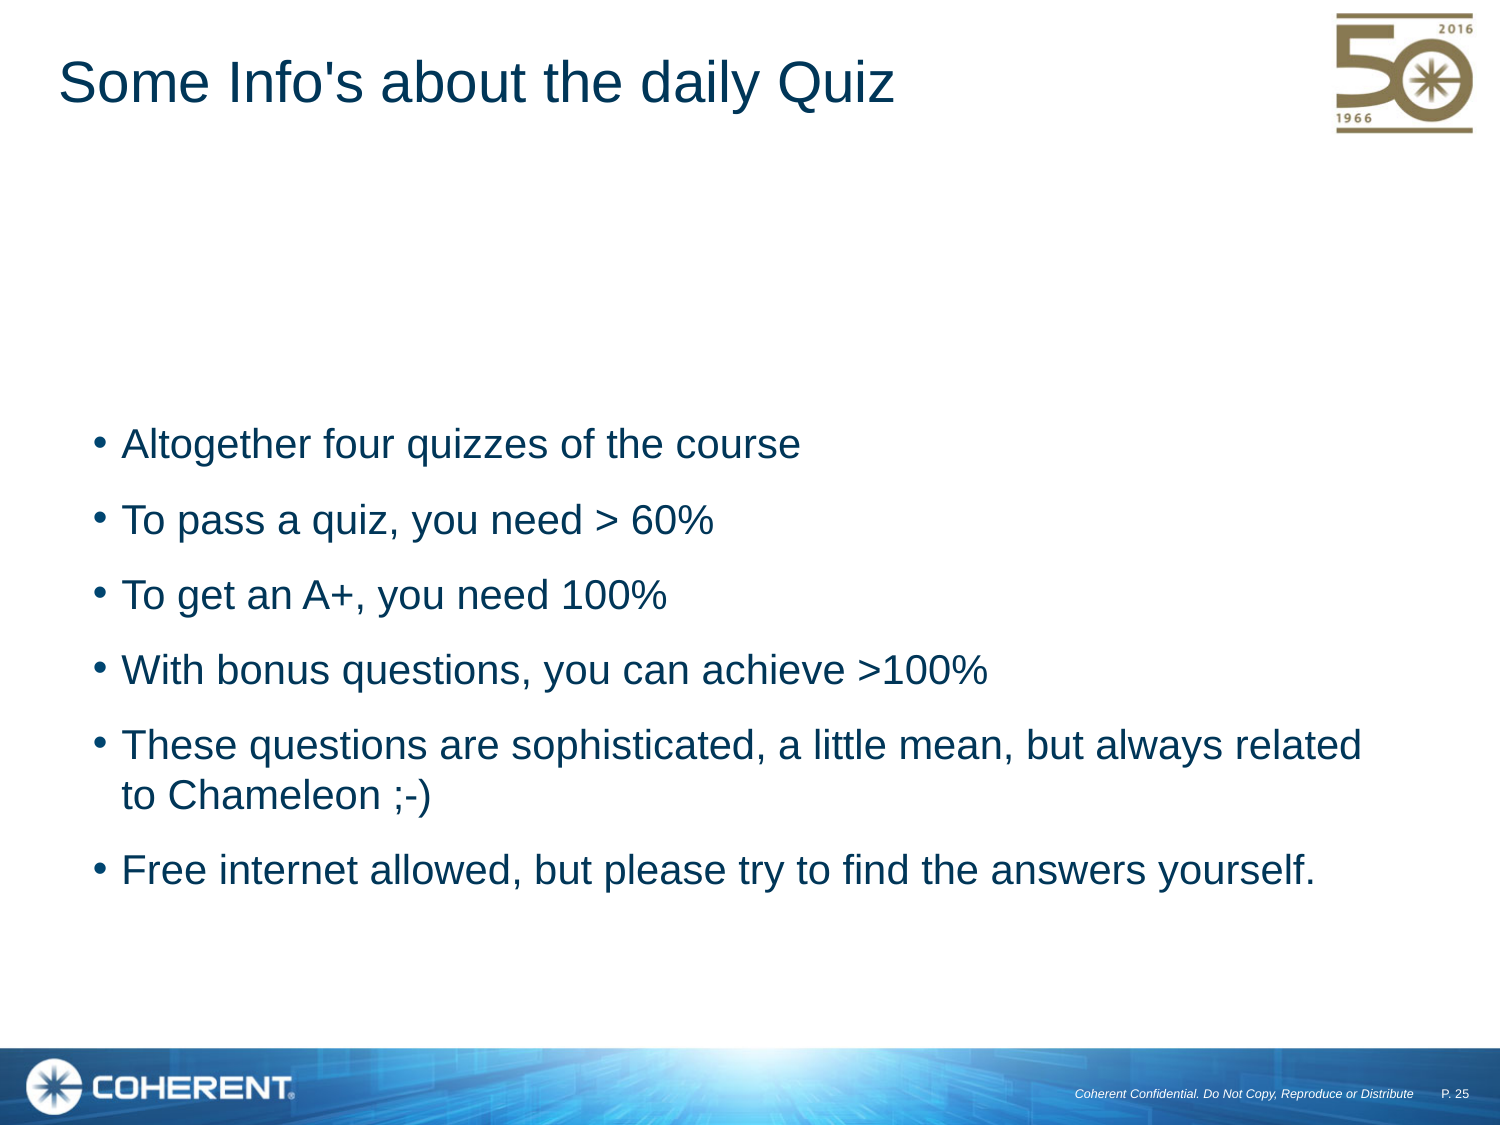

# Some Info's about the daily Quiz
Altogether four quizzes of the course
To pass a quiz, you need > 60%
To get an A+, you need 100%
With bonus questions, you can achieve >100%
These questions are sophisticated, a little mean, but always related to Chameleon ;-)
Free internet allowed, but please try to find the answers yourself.